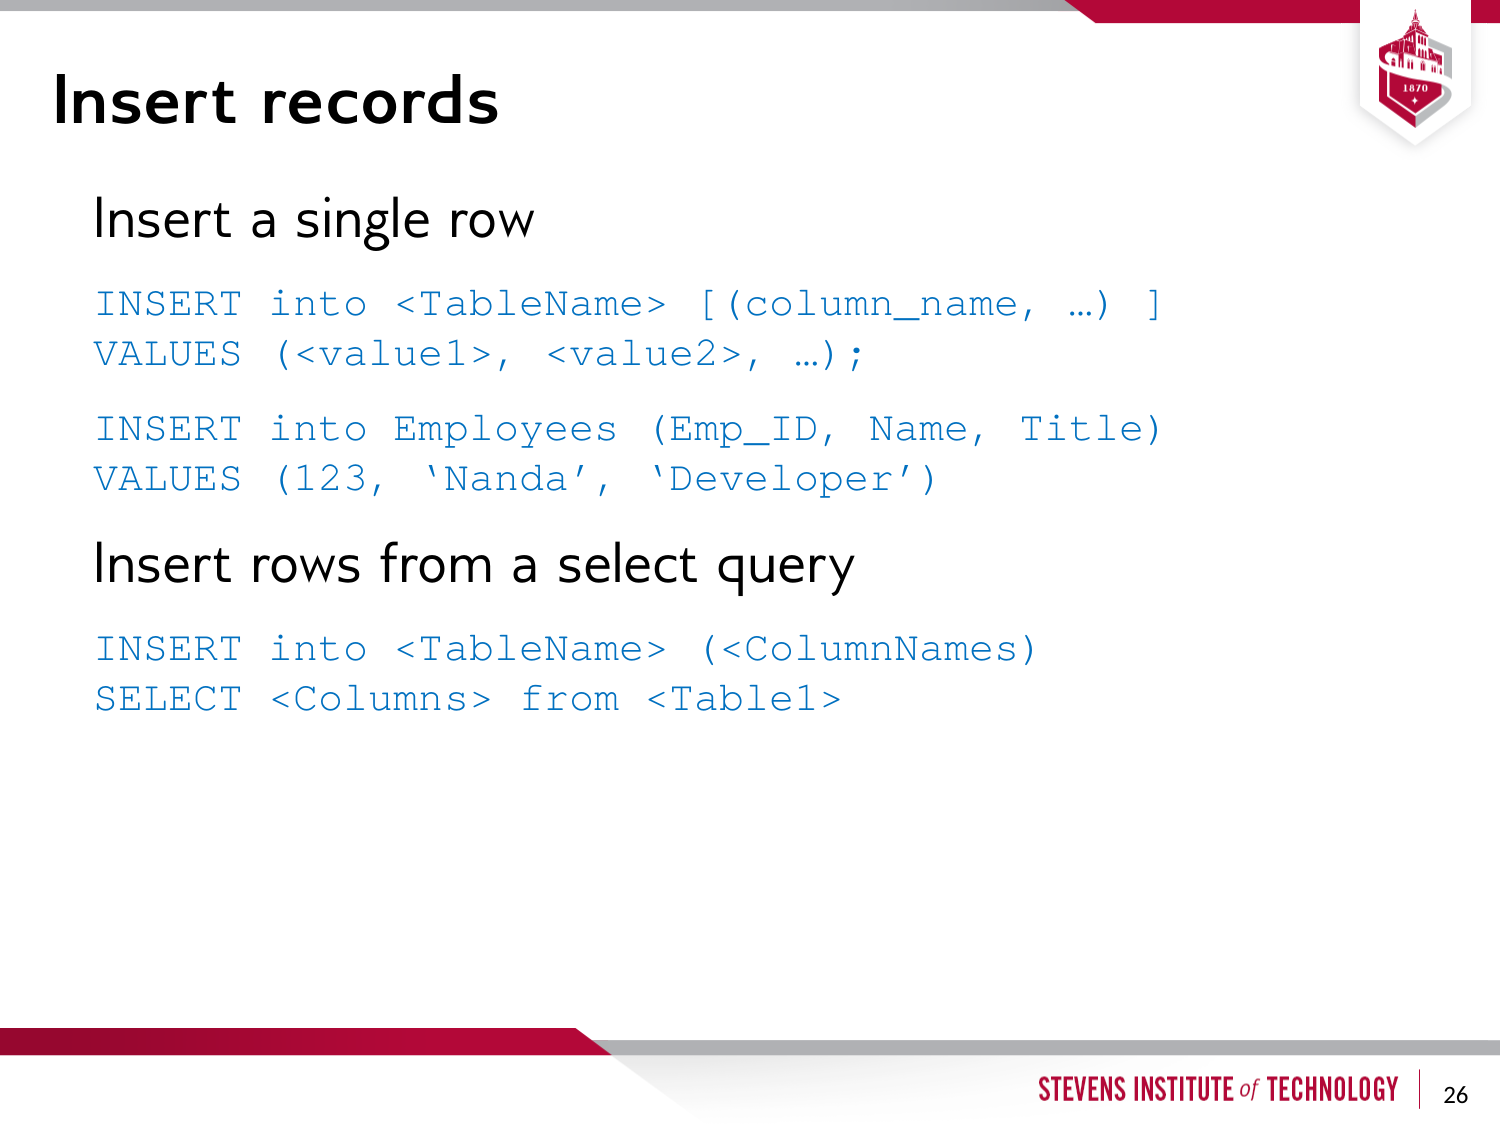

# Insert records
Insert a single row
INSERT into <TableName> [(column_name, …) ]
VALUES (<value1>, <value2>, …);
INSERT into Employees (Emp_ID, Name, Title)
VALUES (123, ‘Nanda’, ‘Developer’)
Insert rows from a select query
INSERT into <TableName> (<ColumnNames)
SELECT <Columns> from <Table1>

26